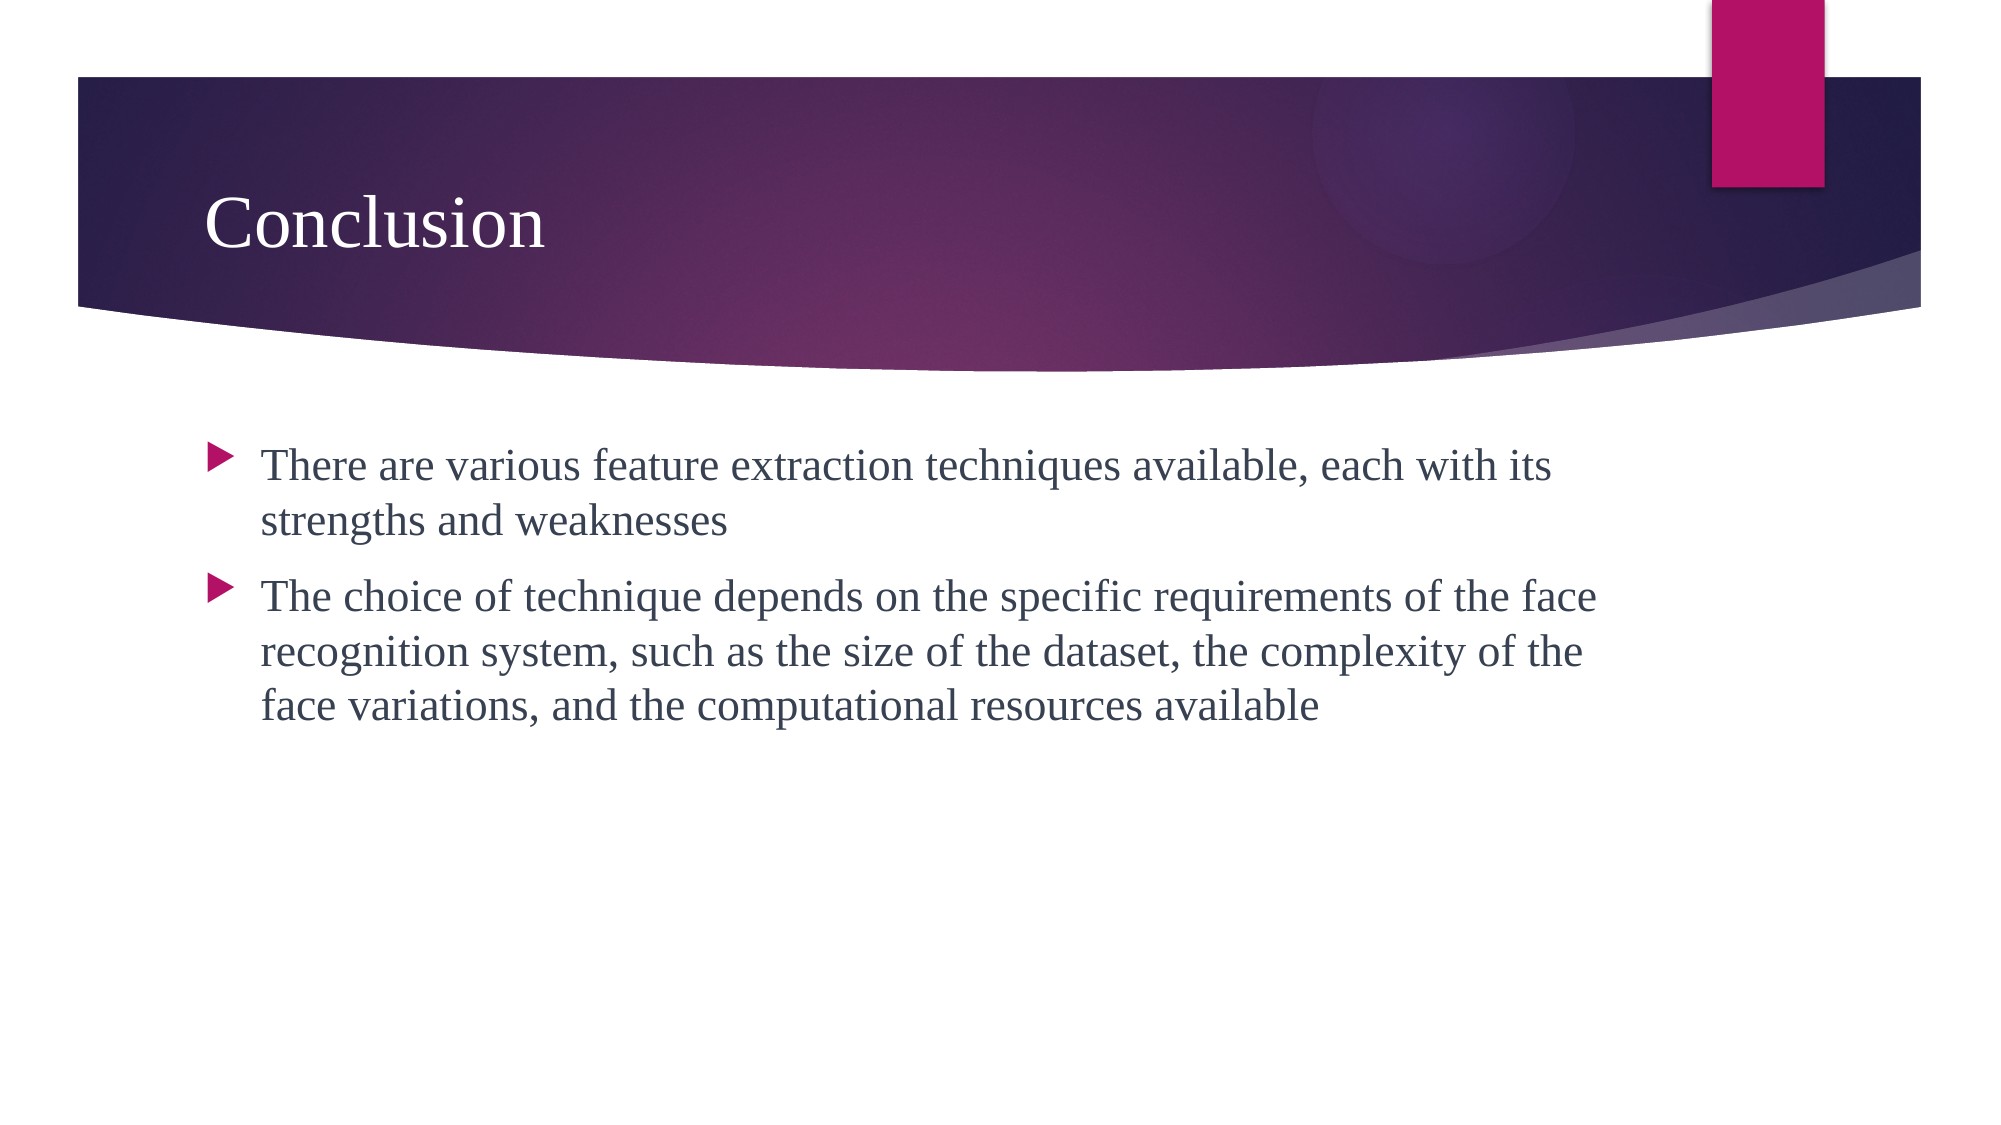

# Conclusion
There are various feature extraction techniques available, each with its strengths and weaknesses
The choice of technique depends on the specific requirements of the face recognition system, such as the size of the dataset, the complexity of the face variations, and the computational resources available